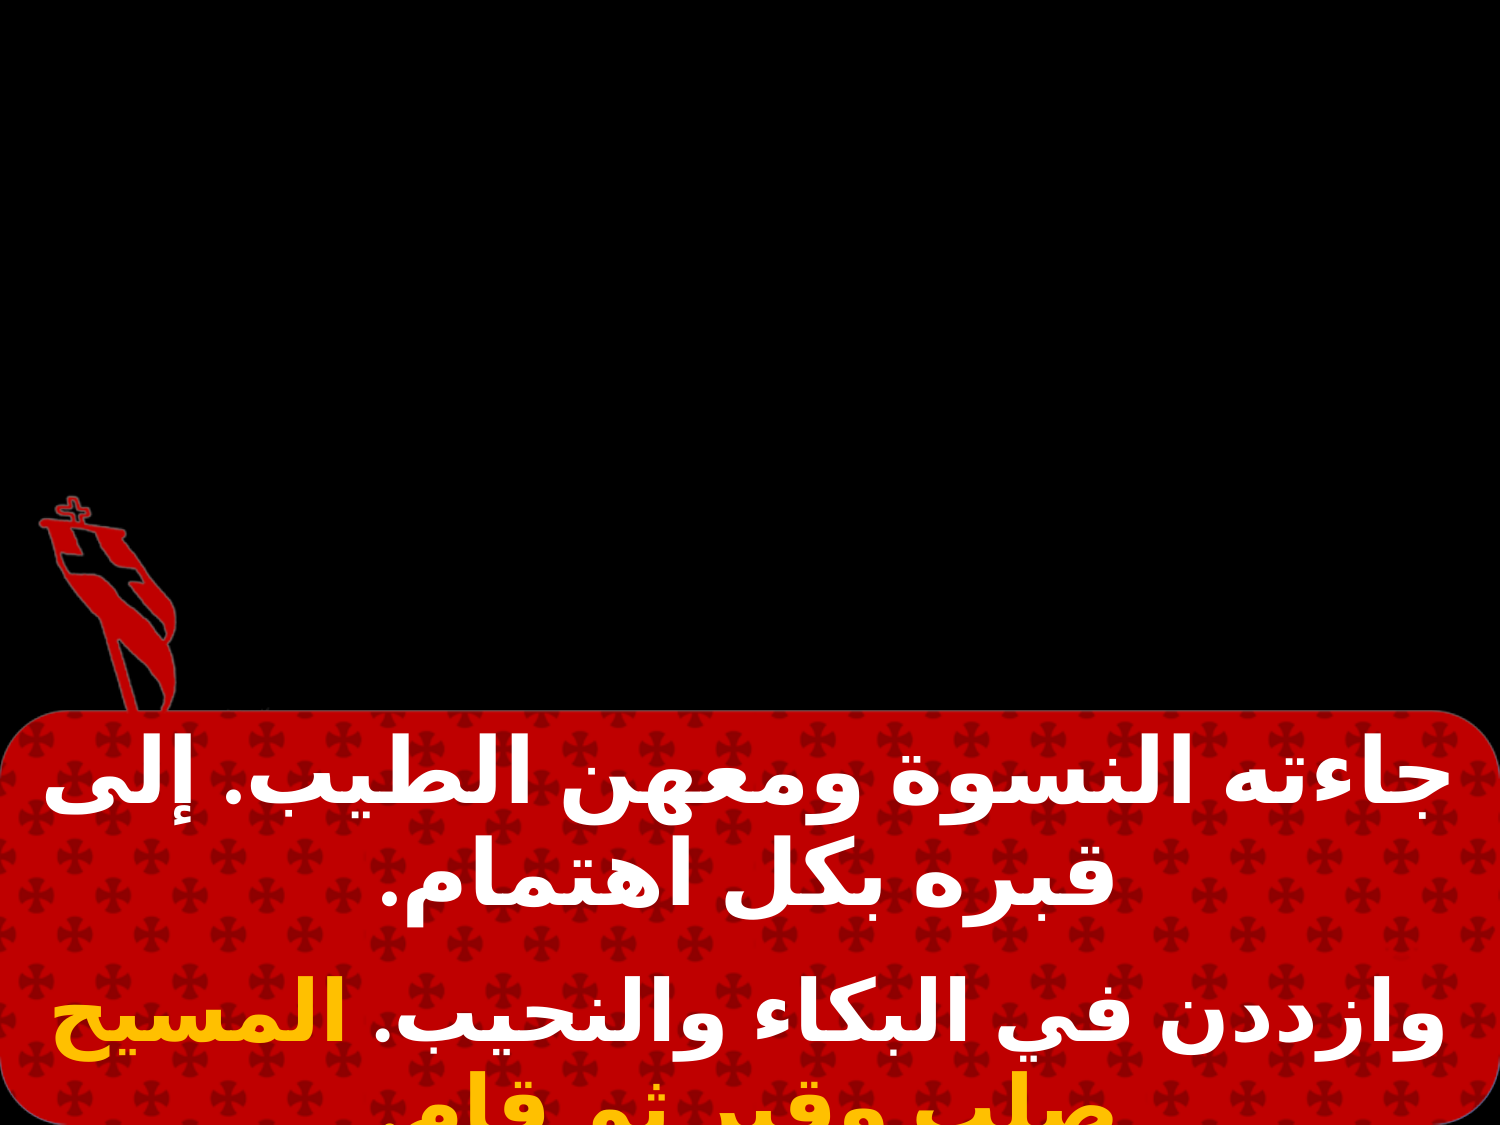

#
| جاءته النسوة ومعهن الطيب. إلى قبره بكل اهتمام. |
| --- |
|  |
| وازددن في البكاء والنحيب. المسيح صلب وقبر ثم قام. |